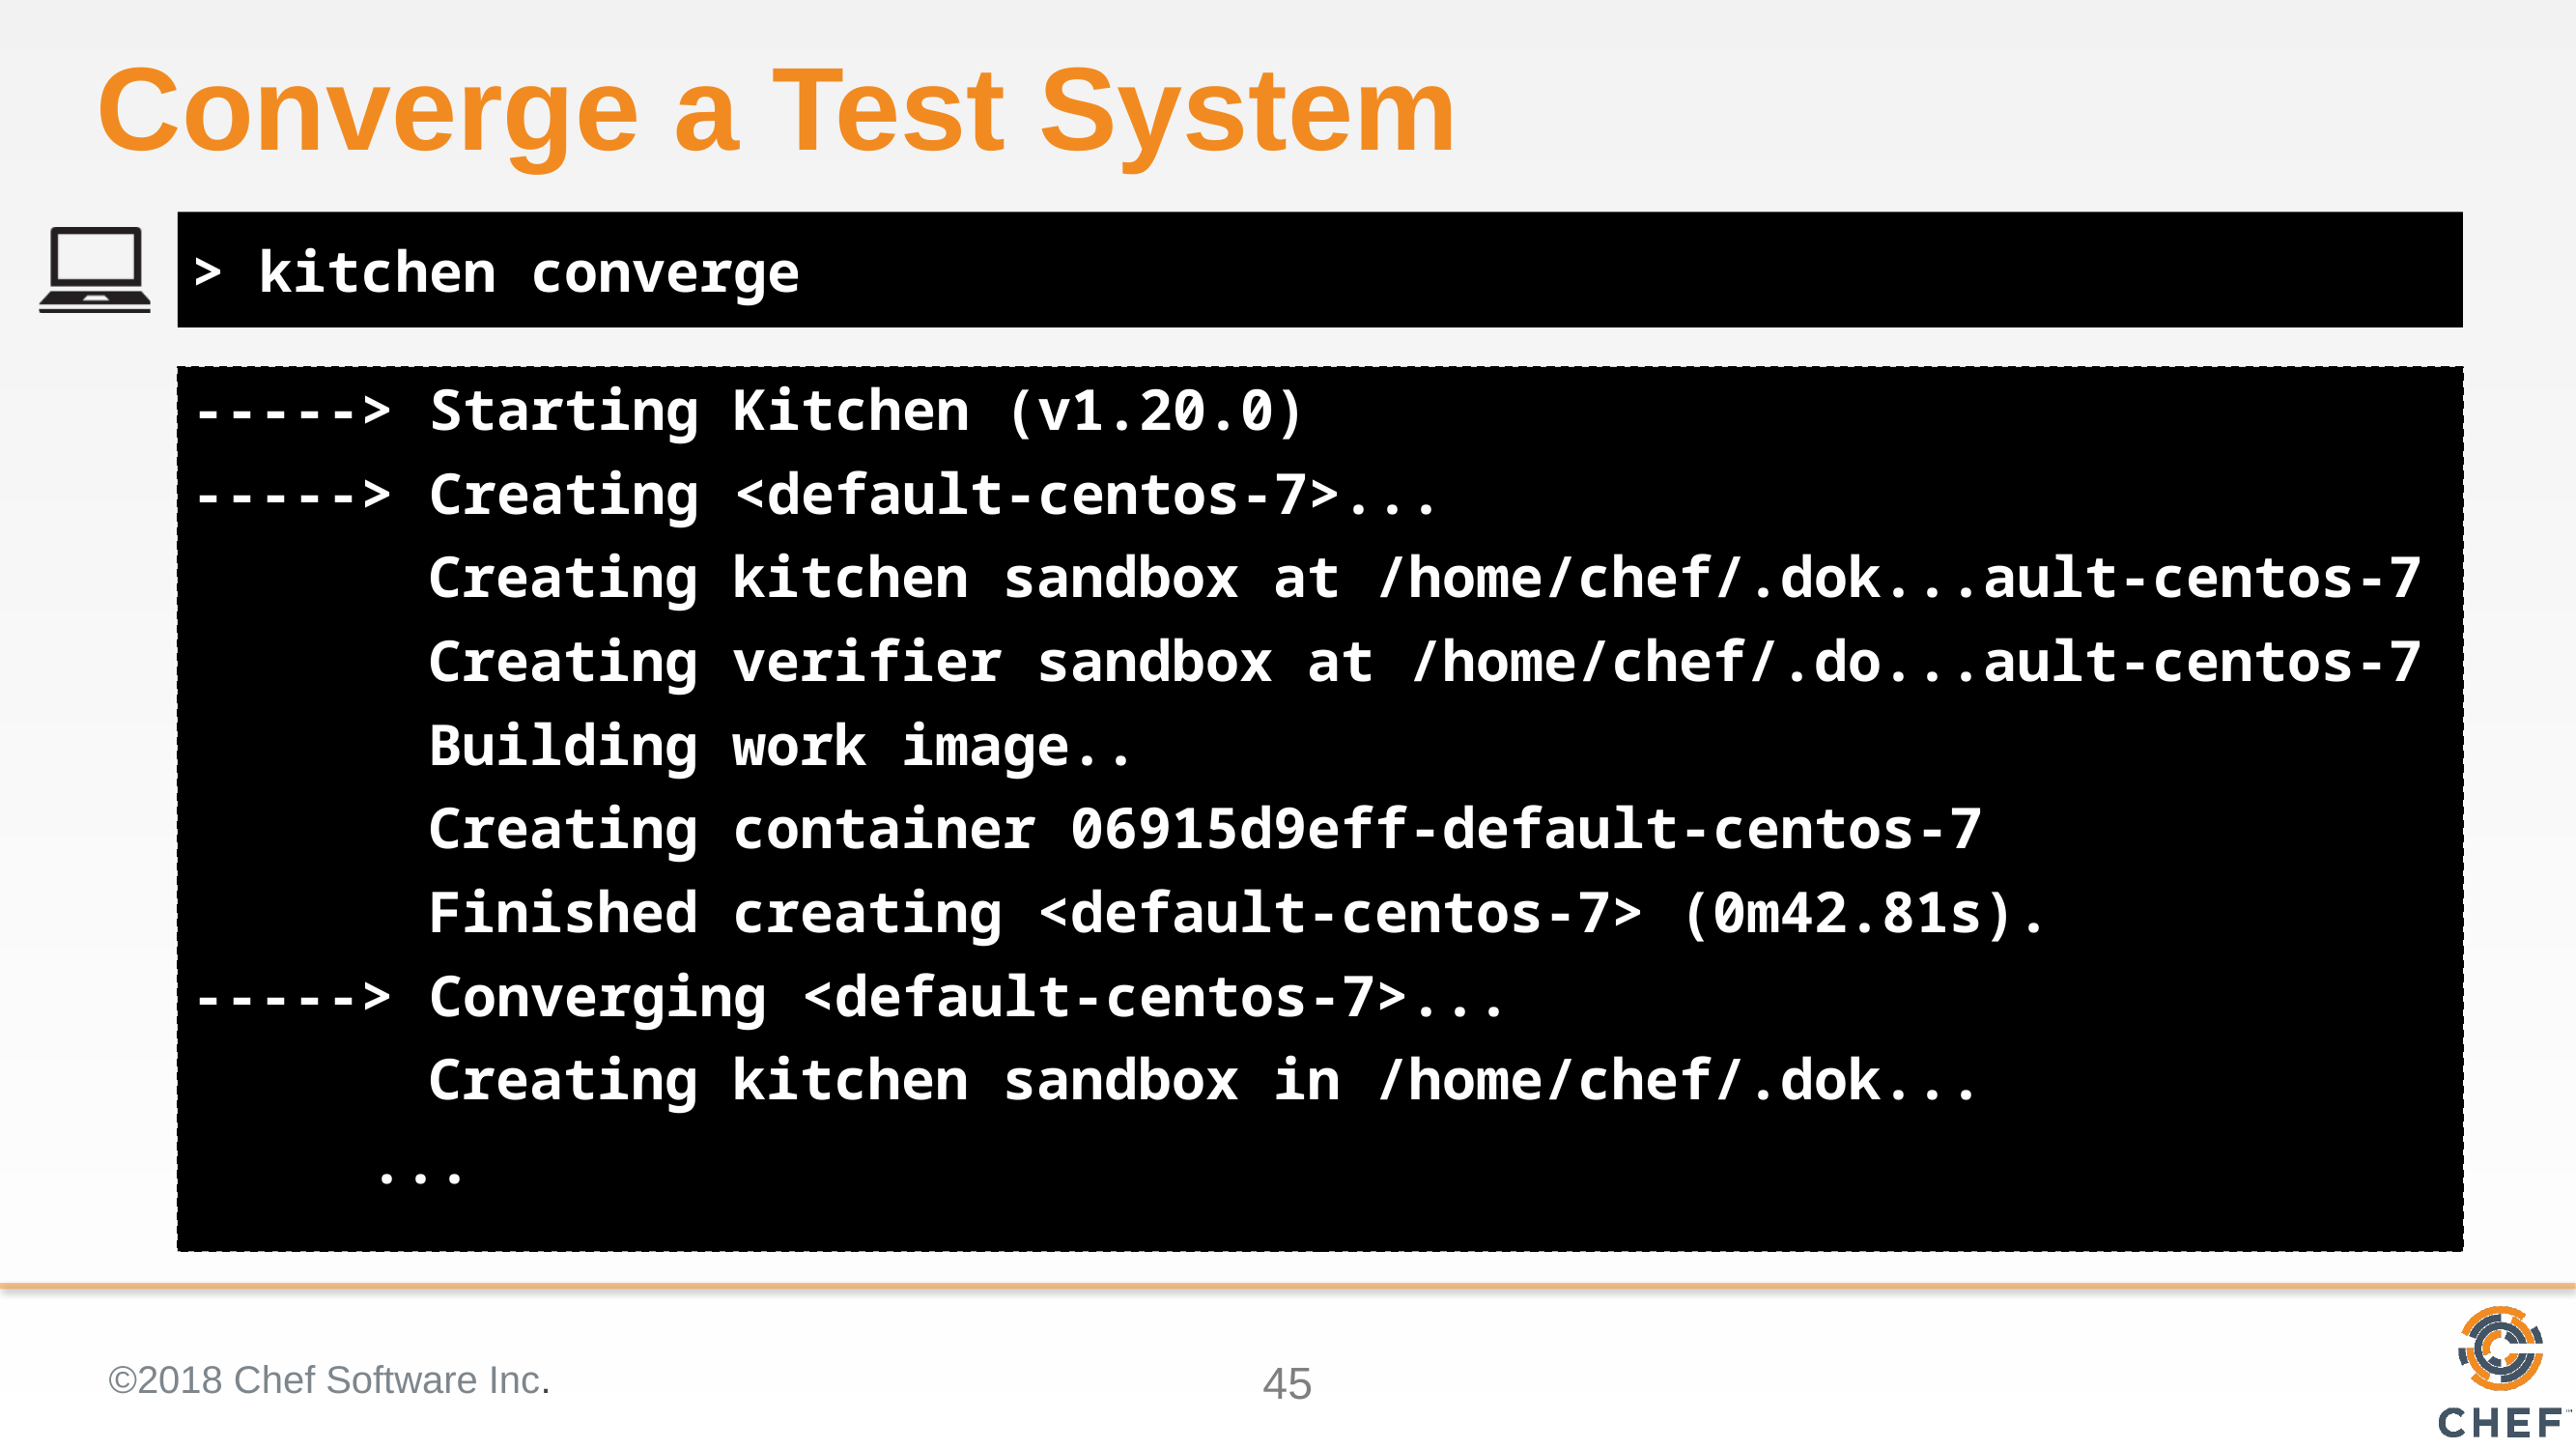

# Converge a Test System
> kitchen converge
-----> Starting Kitchen (v1.20.0)
-----> Creating <default-centos-7>...
       Creating kitchen sandbox at /home/chef/.dok...ault-centos-7
       Creating verifier sandbox at /home/chef/.do...ault-centos-7
       Building work image..
       Creating container 06915d9eff-default-centos-7
       Finished creating <default-centos-7> (0m42.81s).
-----> Converging <default-centos-7>...
       Creating kitchen sandbox in /home/chef/.dok...
	 ...